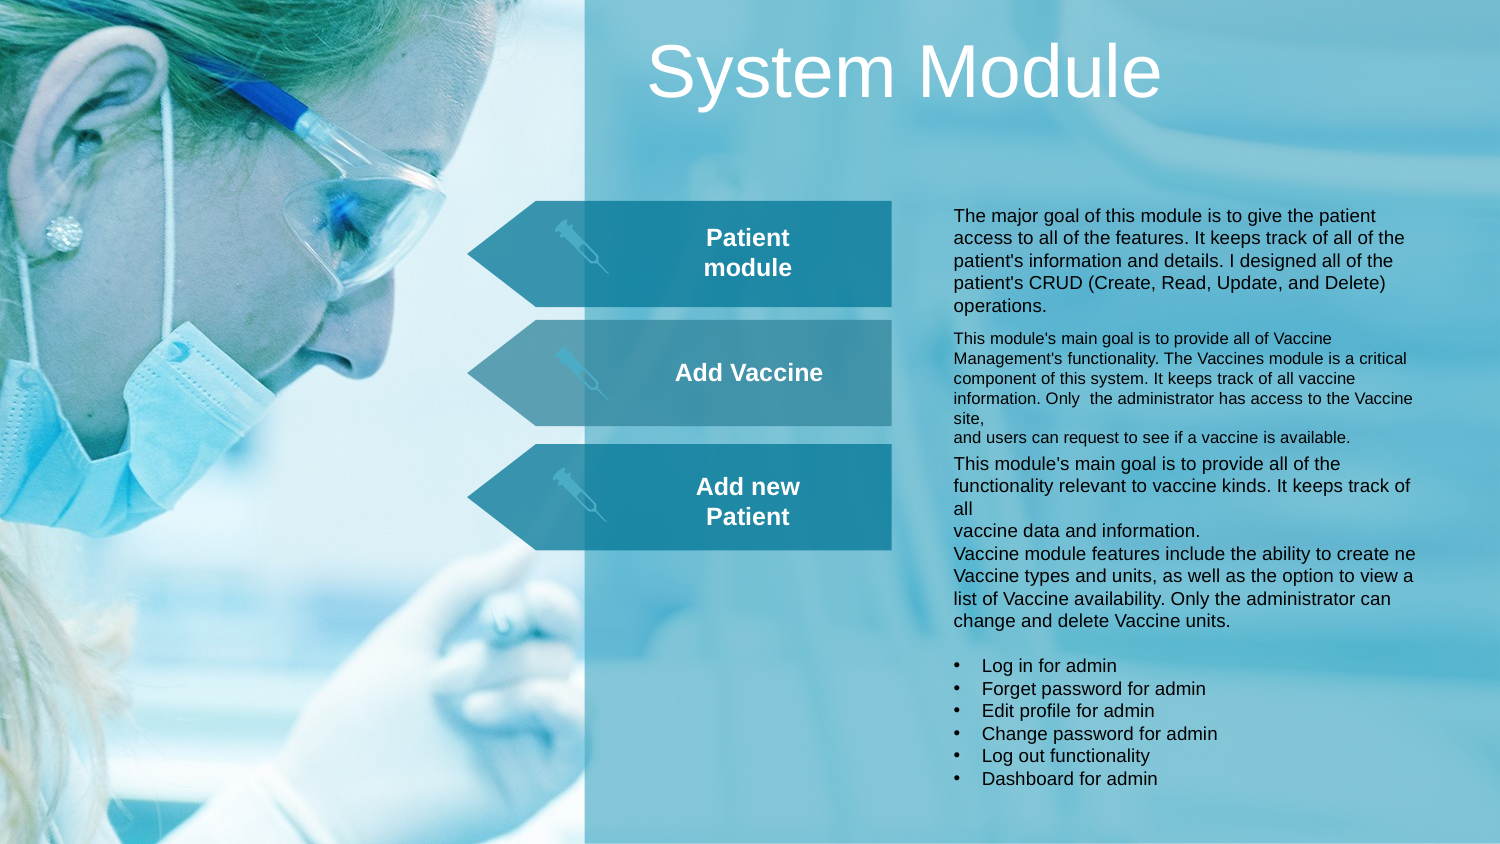

System Module
The major goal of this module is to give the patient access to all of the features. It keeps track of all of the patient's information and details. I designed all of the patient's CRUD (Create, Read, Update, and Delete) operations.

Patient module

This module's main goal is to provide all of Vaccine
Management's functionality. The Vaccines module is a critical component of this system. It keeps track of all vaccine information. Only  the administrator has access to the Vaccine site,
and users can request to see if a vaccine is available.

Add Vaccine

This module's main goal is to provide all of the functionality relevant to vaccine kinds. It keeps track of all
vaccine data and information.
Vaccine module features include the ability to create ne Vaccine types and units, as well as the option to view a list of Vaccine availability. Only the administrator can change and delete Vaccine units.

Log in for admin
Forget password for admin
Edit profile for admin
Change password for admin
Log out functionality
Dashboard for admin

Add new Patient